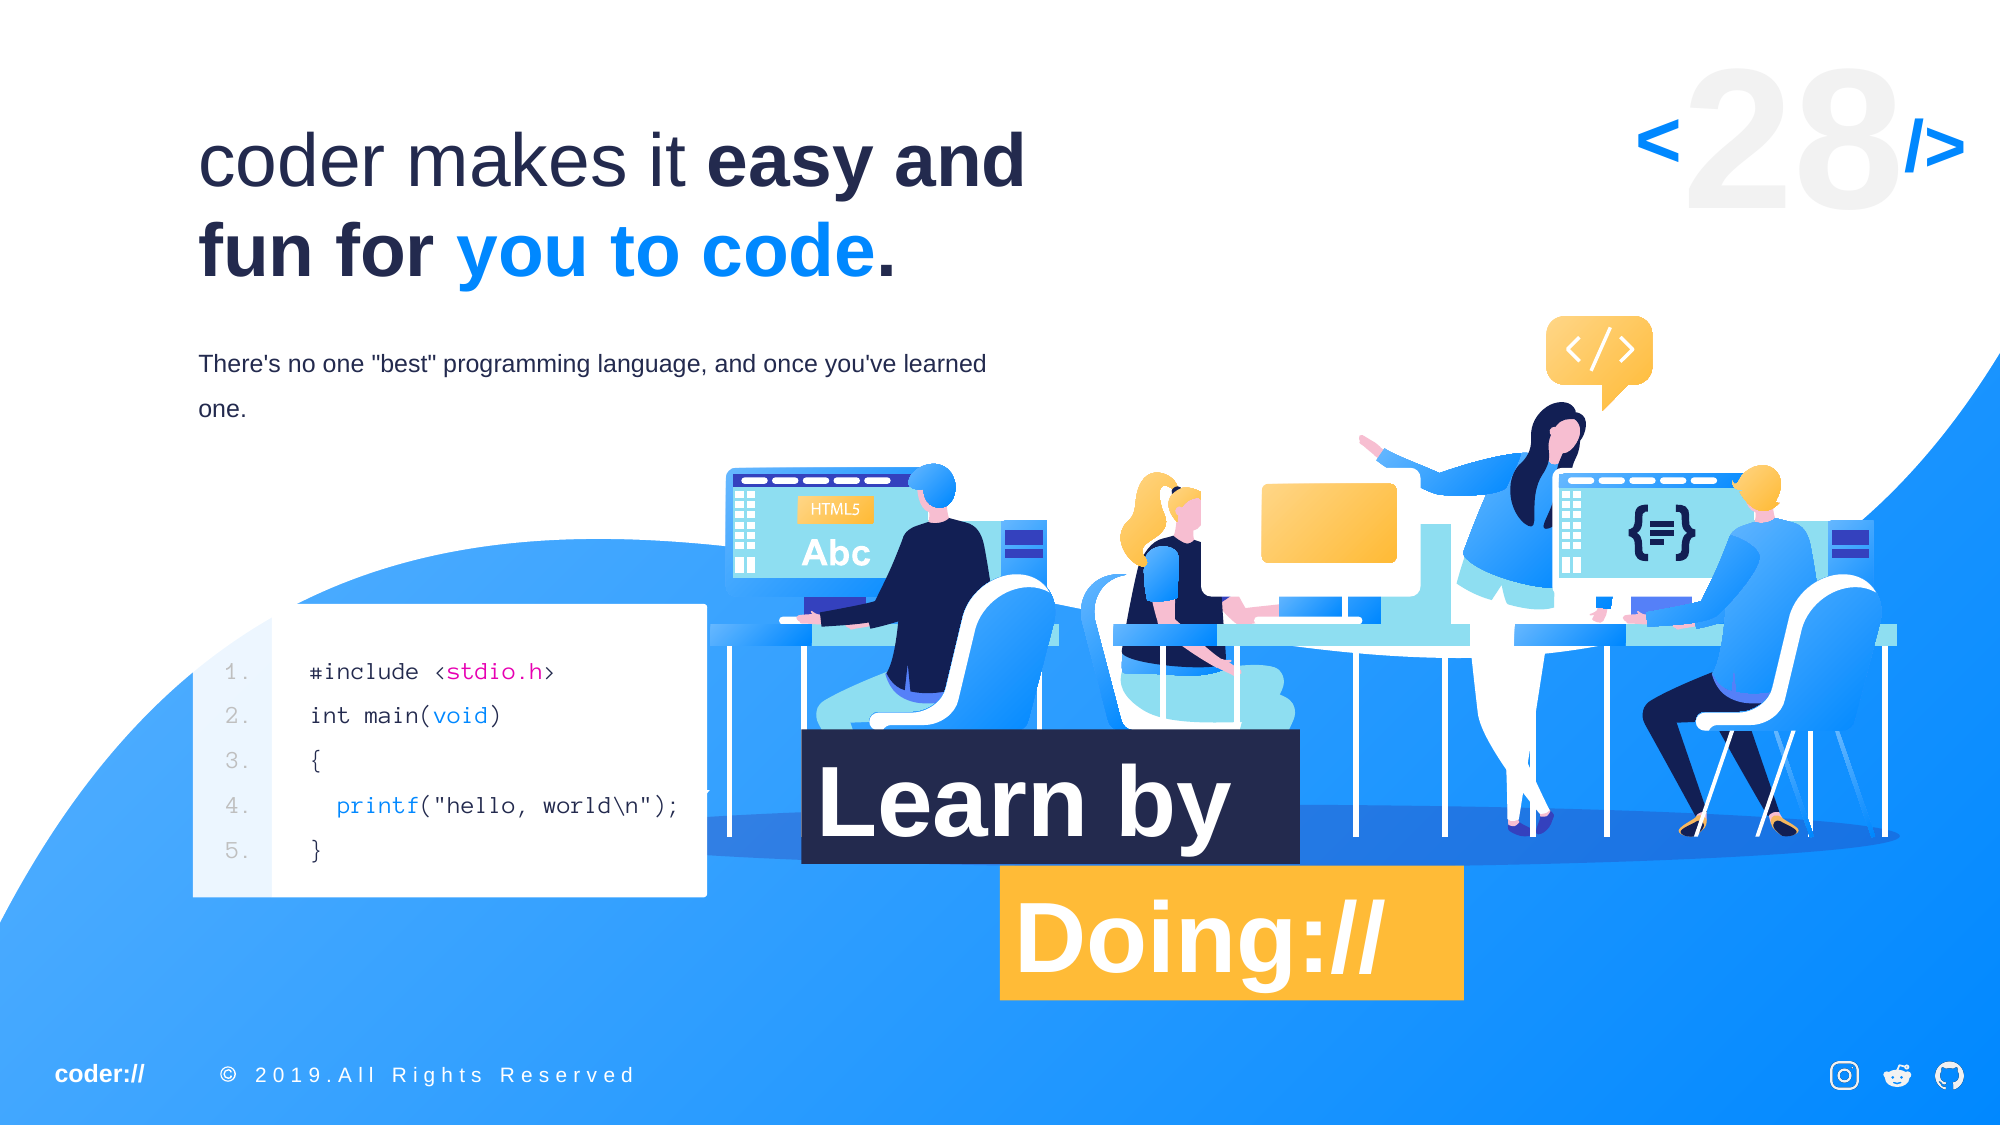

<28/>
coder makes it easy and fun for you to code.

There's no one "best" programming language, and once you've learned one.

#include <stdio.h>
int main(void)
{
  printf("hello, world\n");
}
Learn by
Doing://